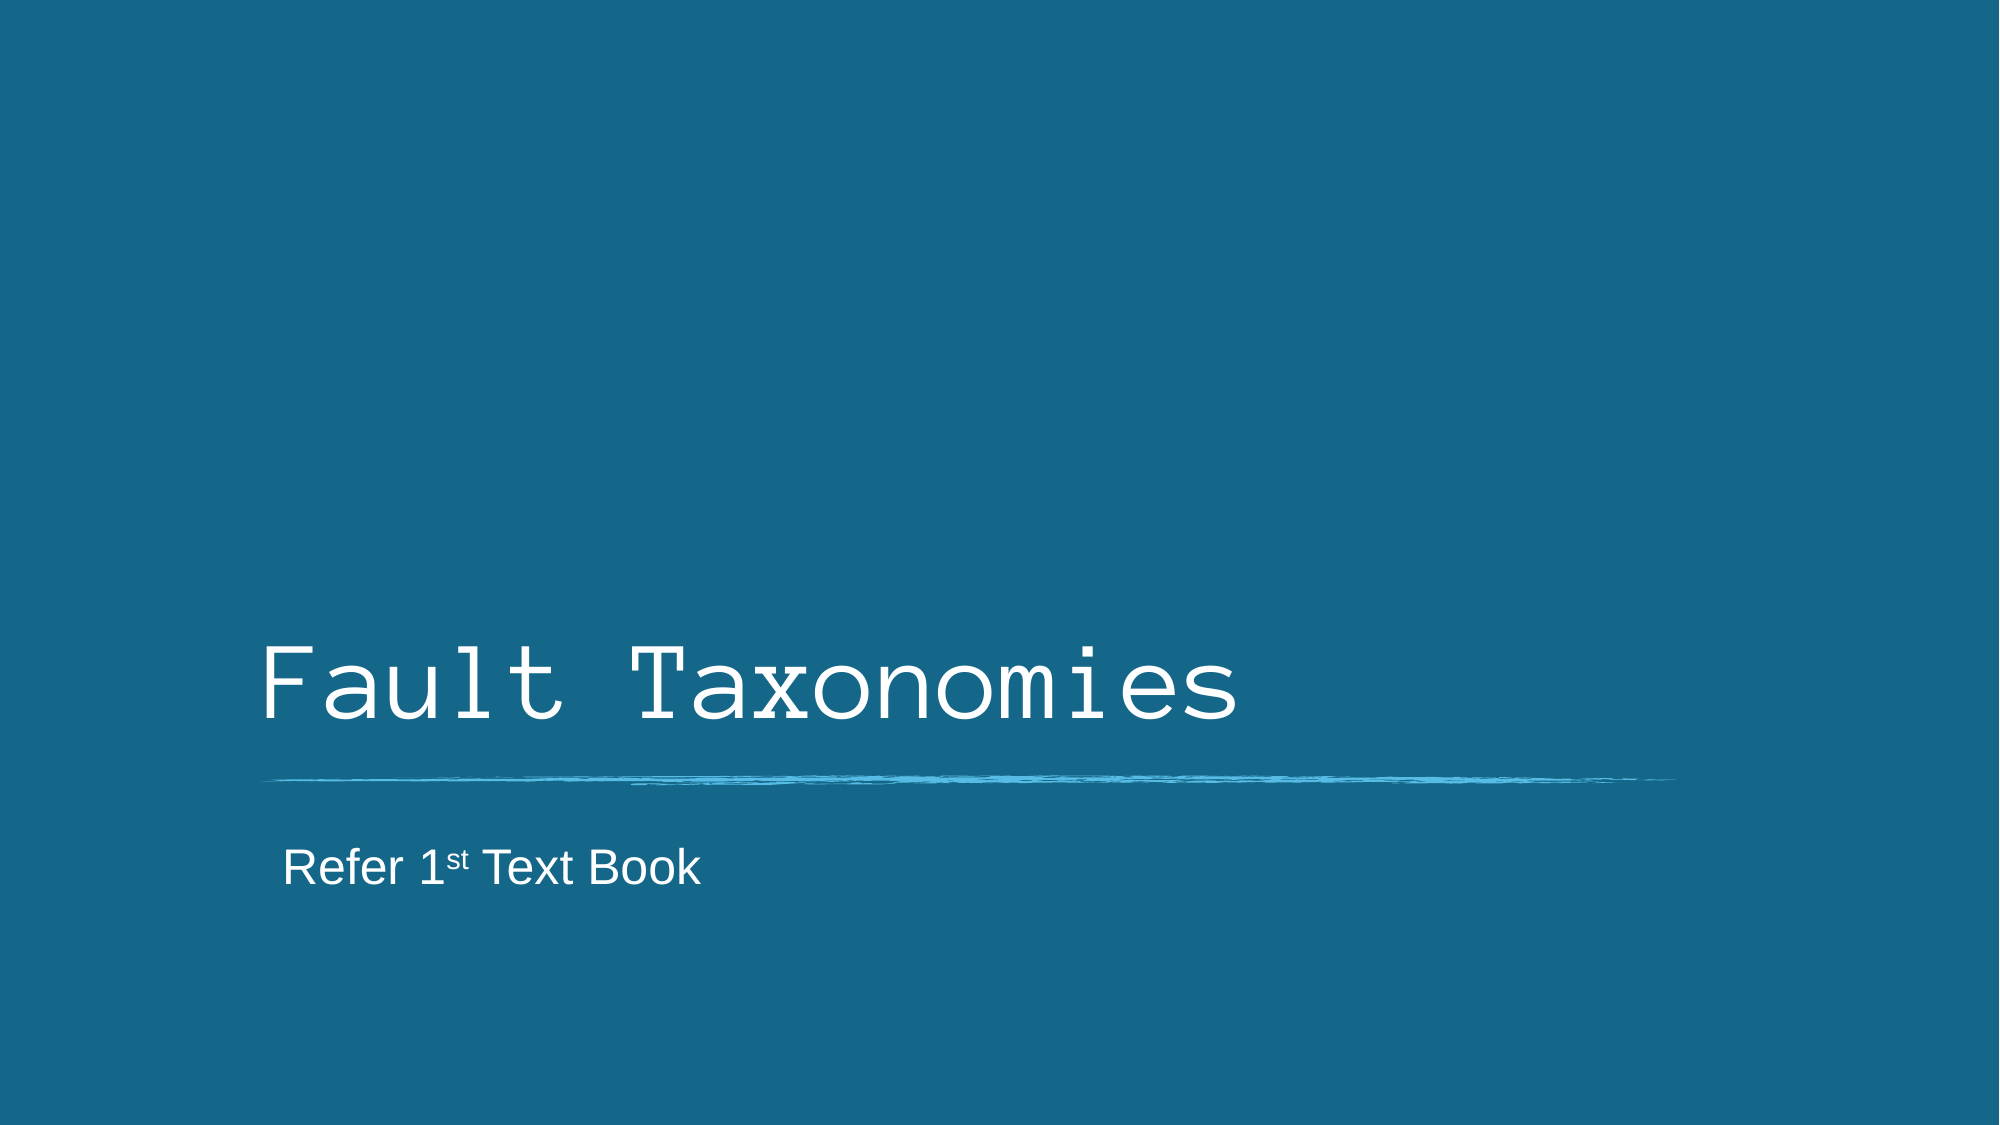

# Fault Taxonomies
Refer 1st Text Book